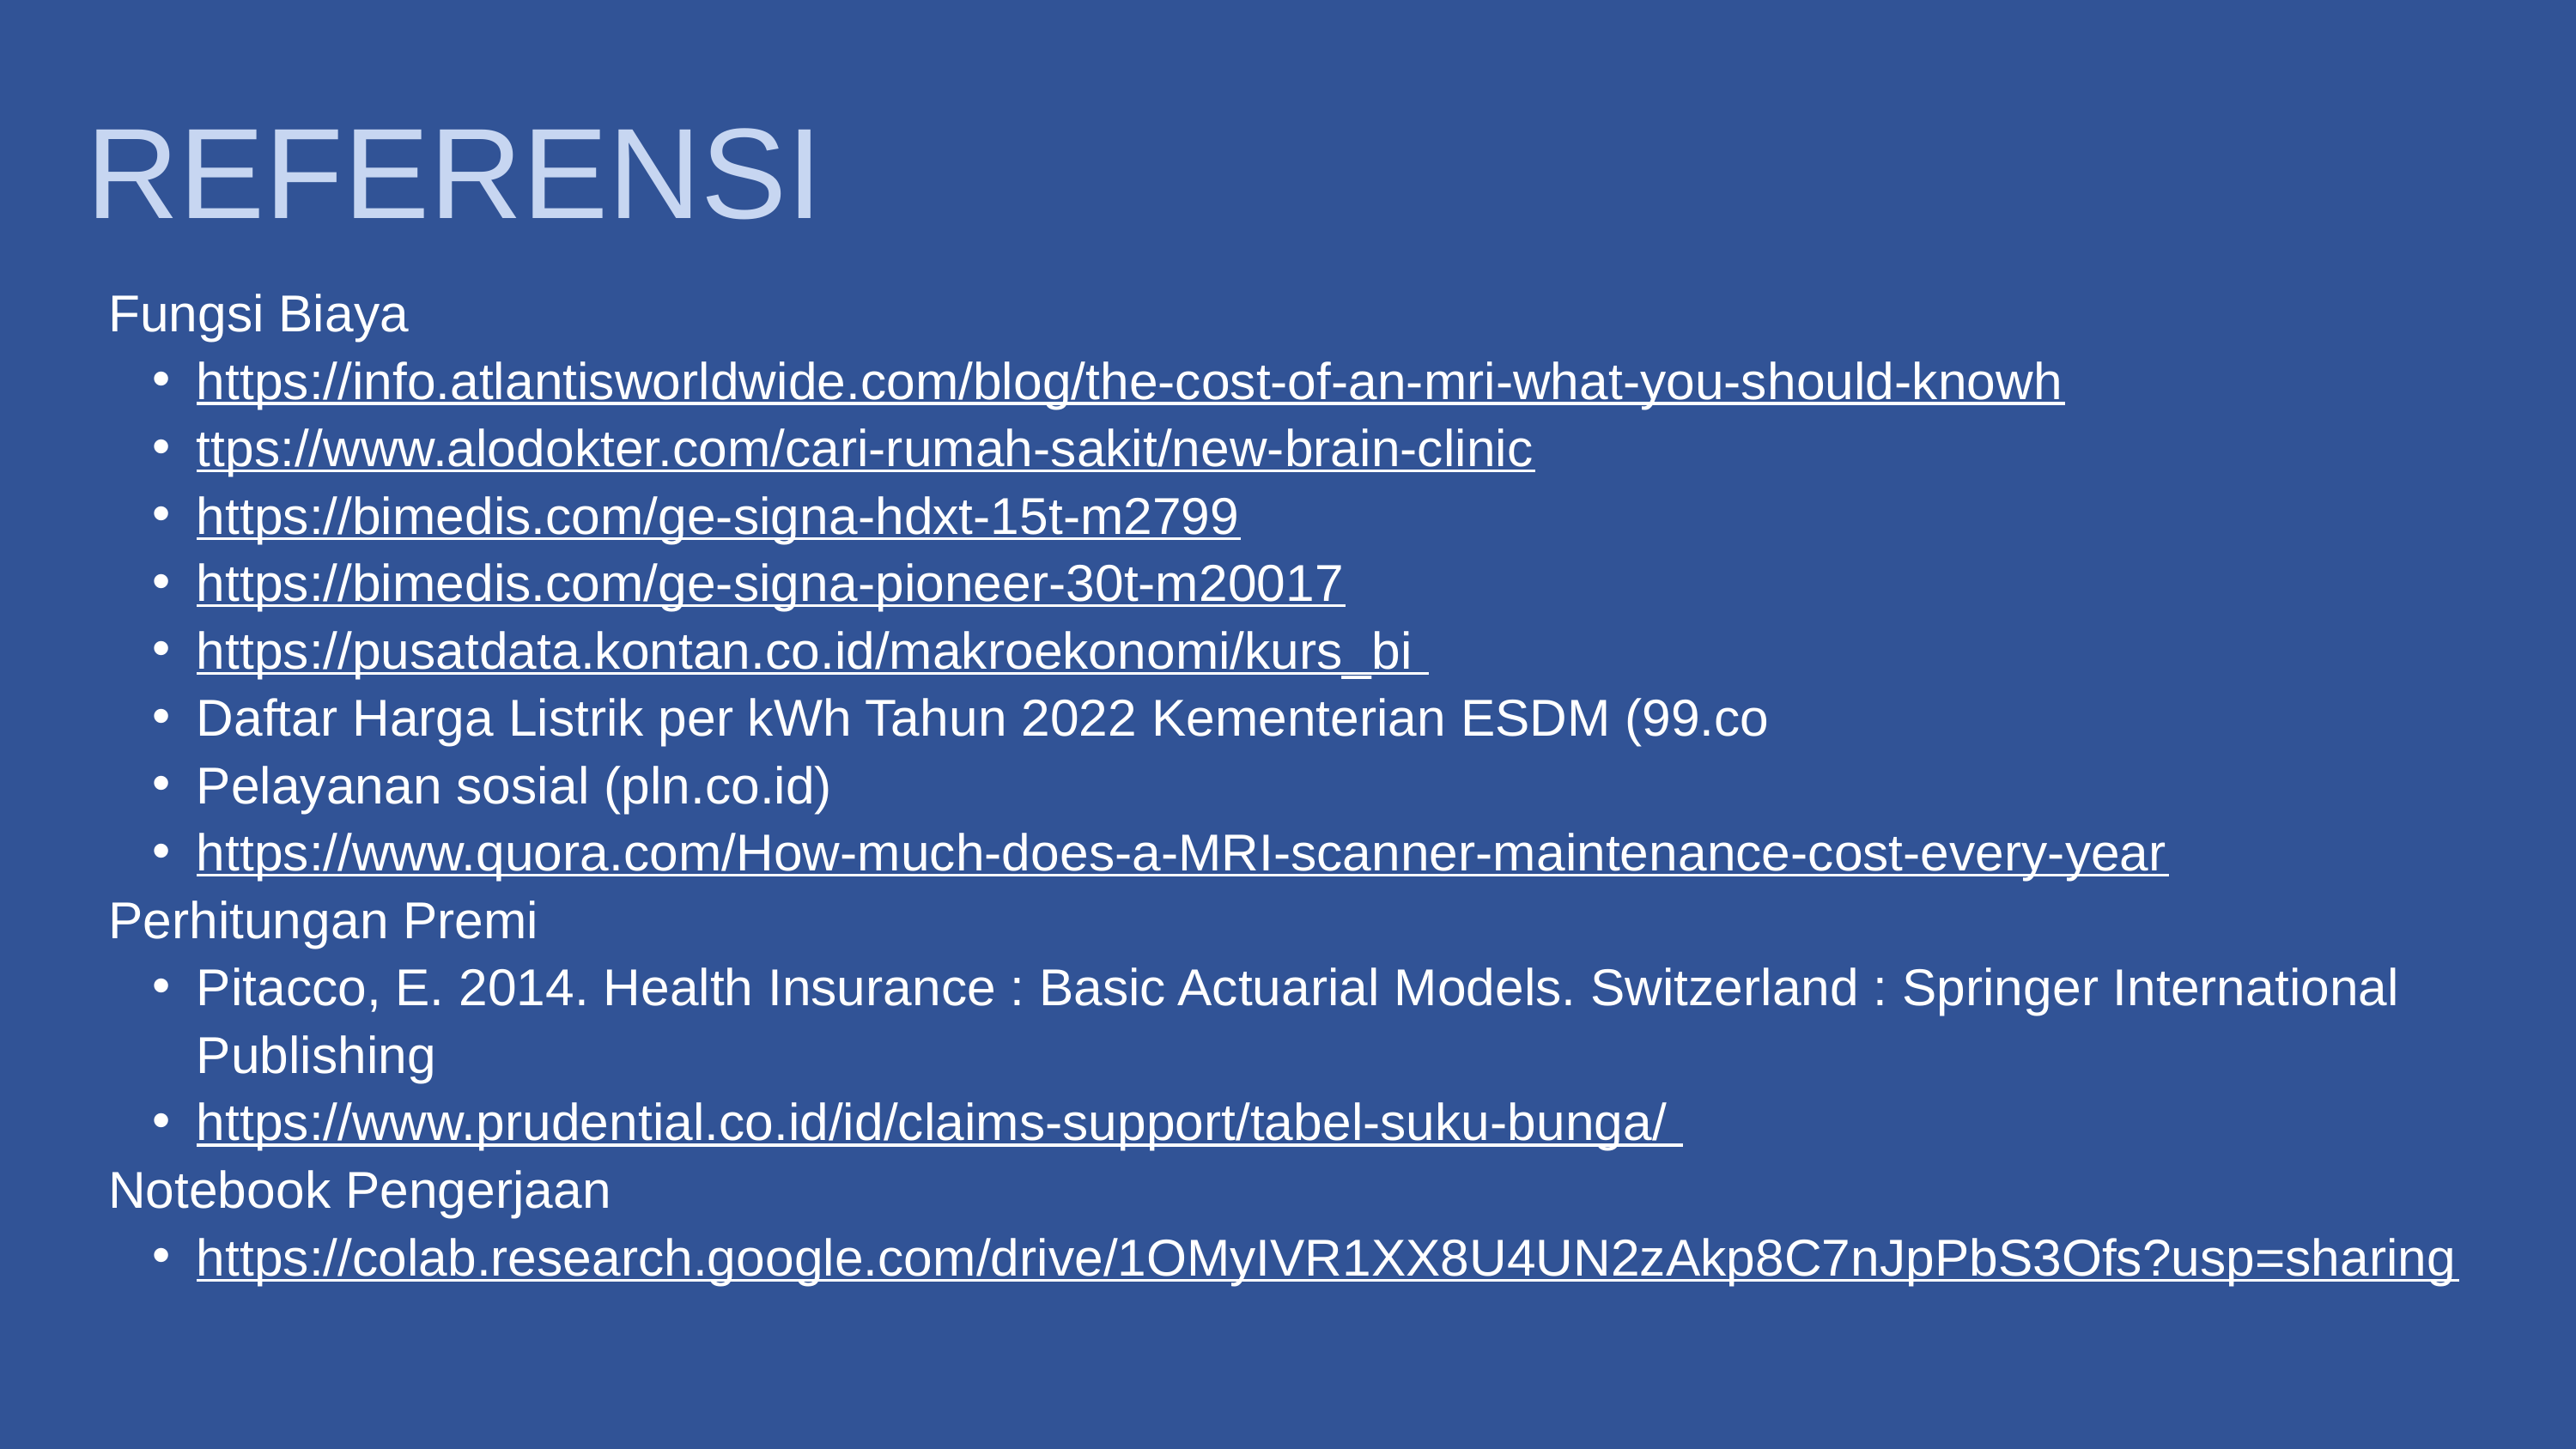

REFERENSI
Fungsi Biaya
https://info.atlantisworldwide.com/blog/the-cost-of-an-mri-what-you-should-knowh
ttps://www.alodokter.com/cari-rumah-sakit/new-brain-clinic
https://bimedis.com/ge-signa-hdxt-15t-m2799
https://bimedis.com/ge-signa-pioneer-30t-m20017
https://pusatdata.kontan.co.id/makroekonomi/kurs_bi
Daftar Harga Listrik per kWh Tahun 2022 Kementerian ESDM (99.co
Pelayanan sosial (pln.co.id)
https://www.quora.com/How-much-does-a-MRI-scanner-maintenance-cost-every-year
Perhitungan Premi
Pitacco, E. 2014. Health Insurance : Basic Actuarial Models. Switzerland : Springer International Publishing
https://www.prudential.co.id/id/claims-support/tabel-suku-bunga/
Notebook Pengerjaan
https://colab.research.google.com/drive/1OMyIVR1XX8U4UN2zAkp8C7nJpPbS3Ofs?usp=sharing